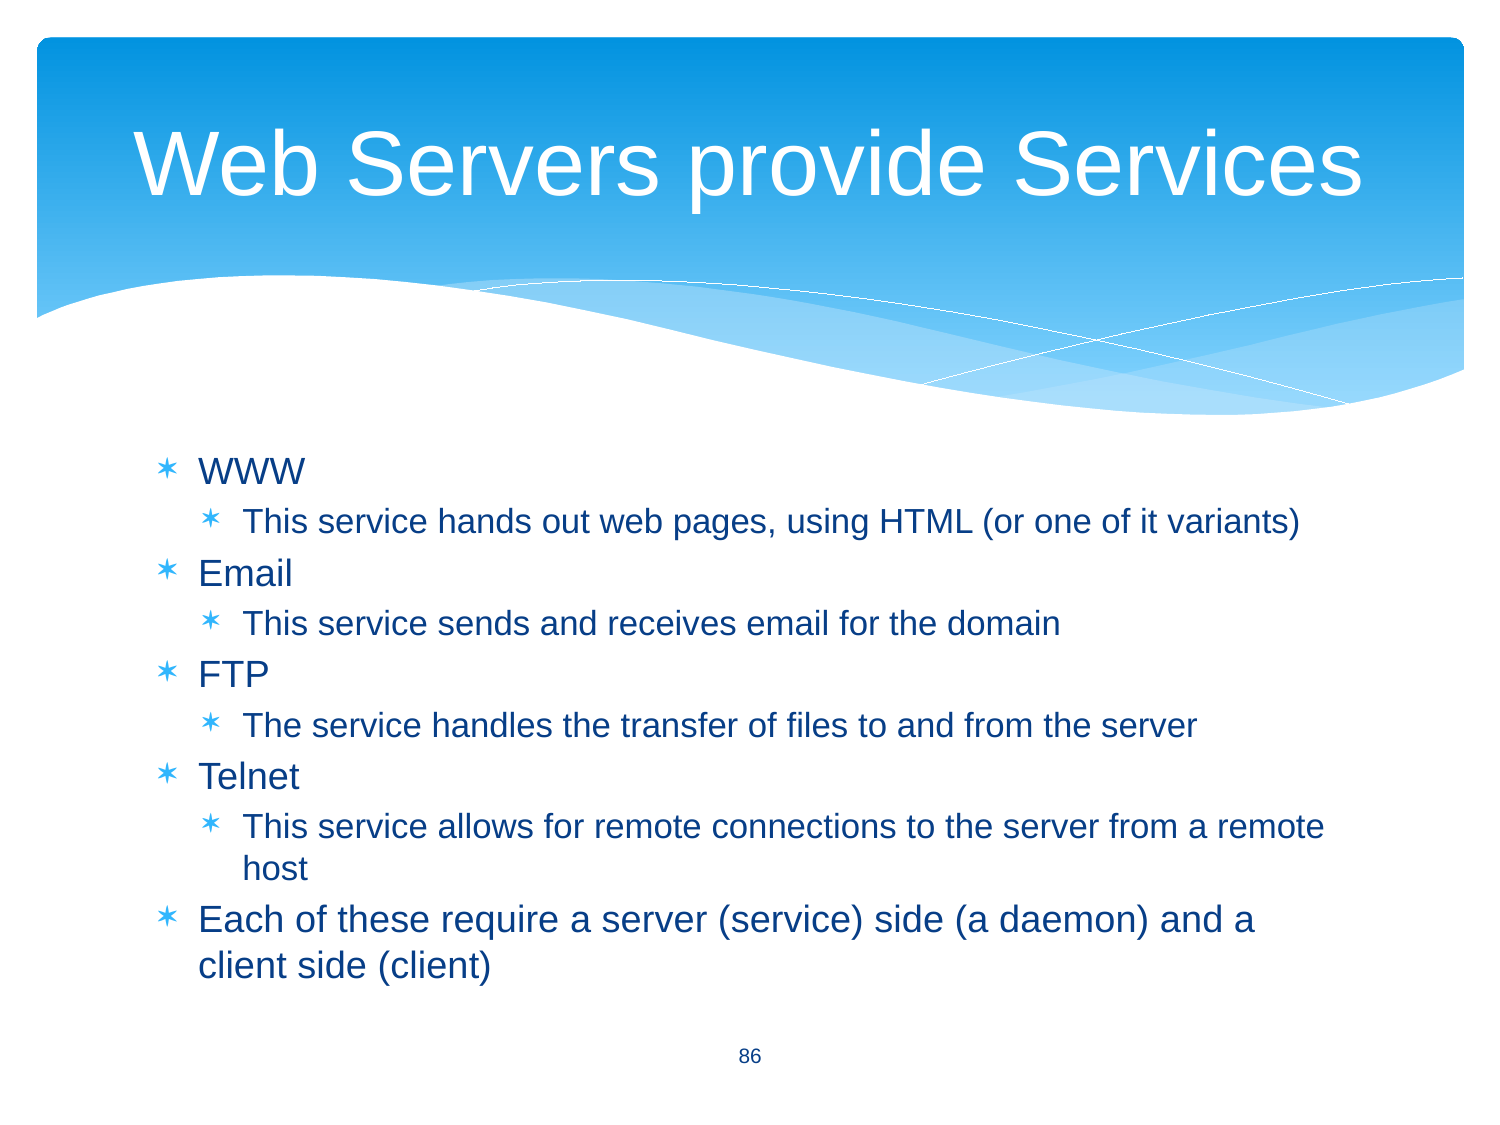

# Web Servers provide Services
WWW
This service hands out web pages, using HTML (or one of it variants)
Email
This service sends and receives email for the domain
FTP
The service handles the transfer of files to and from the server
Telnet
This service allows for remote connections to the server from a remote host
Each of these require a server (service) side (a daemon) and a client side (client)
86